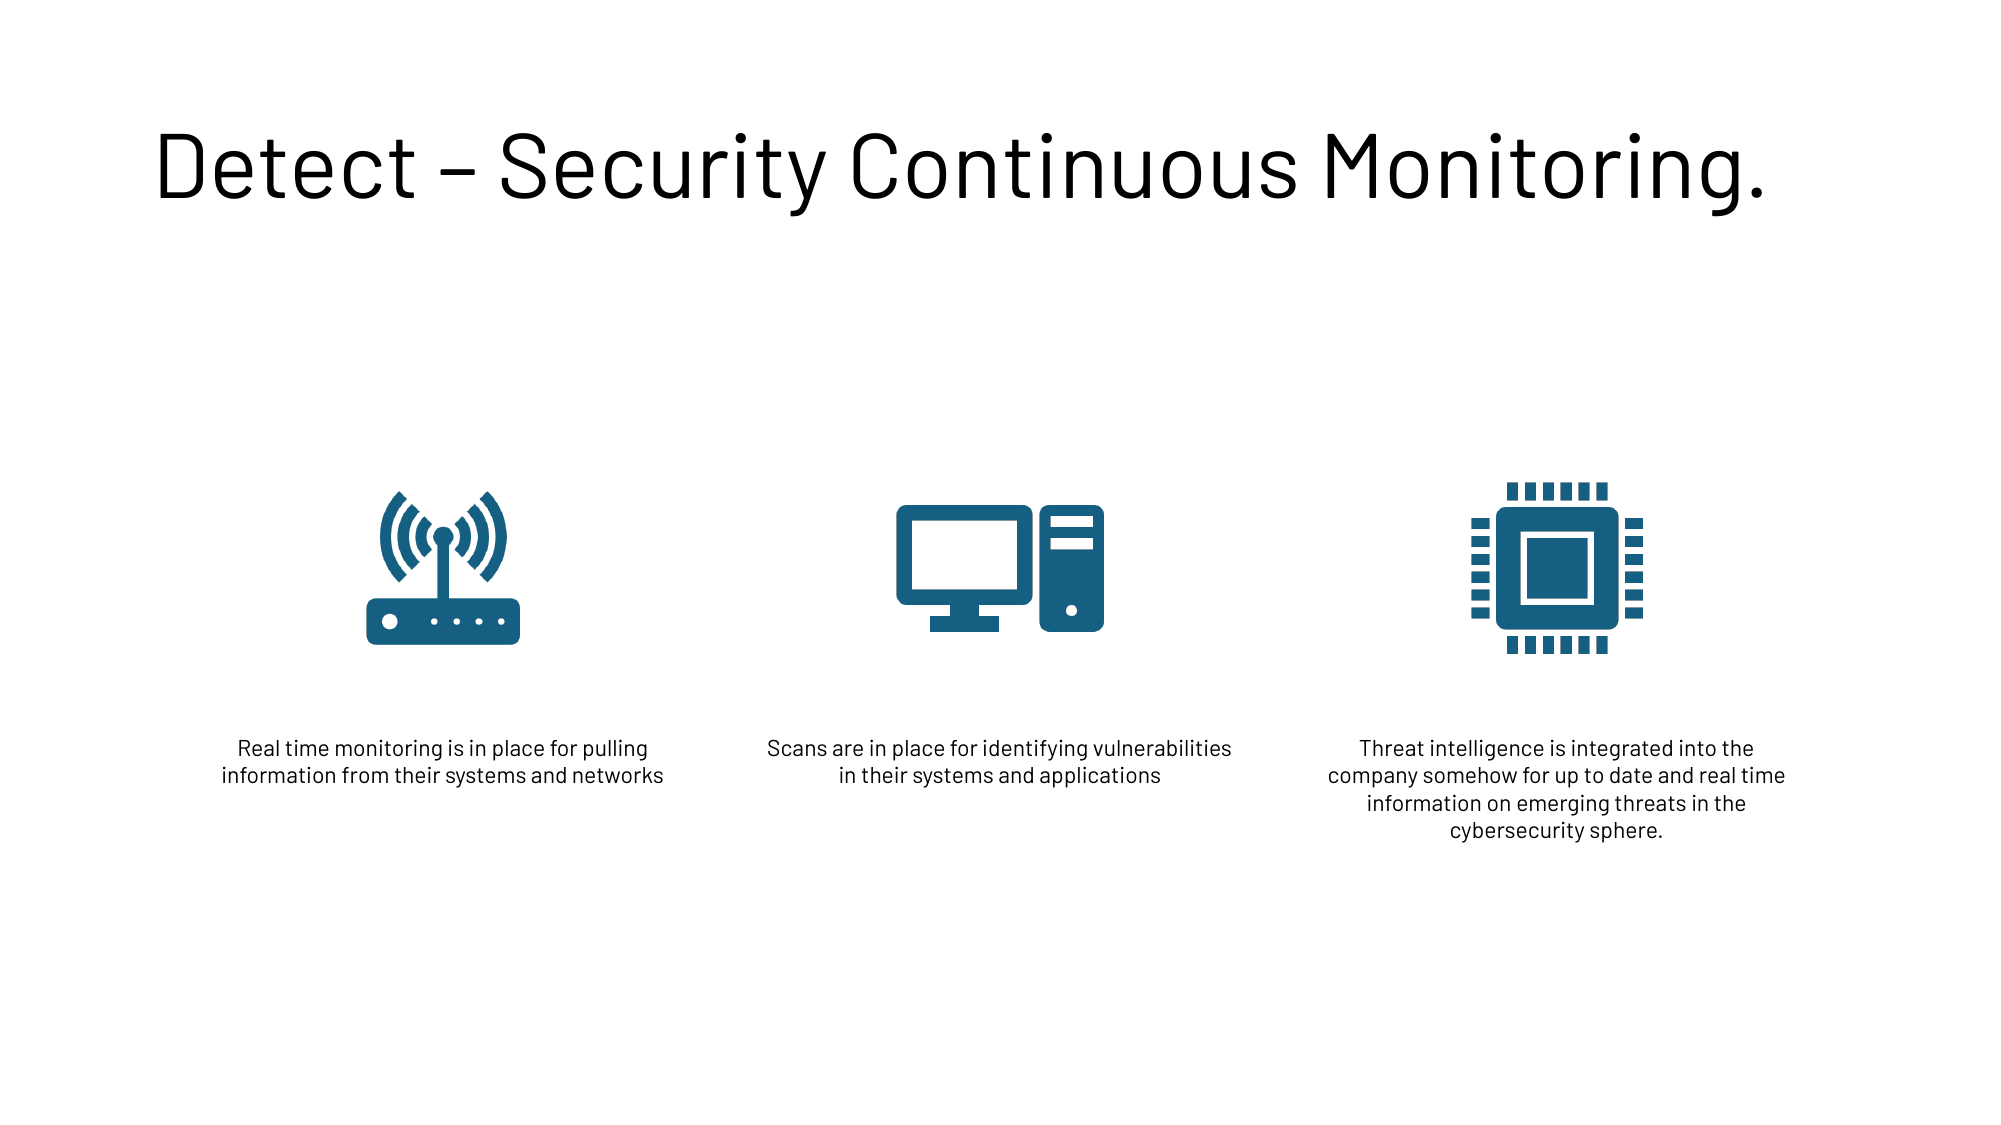

# Detect – Security Continuous Monitoring.
Real time monitoring is in place for pulling information from their systems and networks
Scans are in place for identifying vulnerabilities in their systems and applications
Threat intelligence is integrated into the company somehow for up to date and real time information on emerging threats in the cybersecurity sphere.